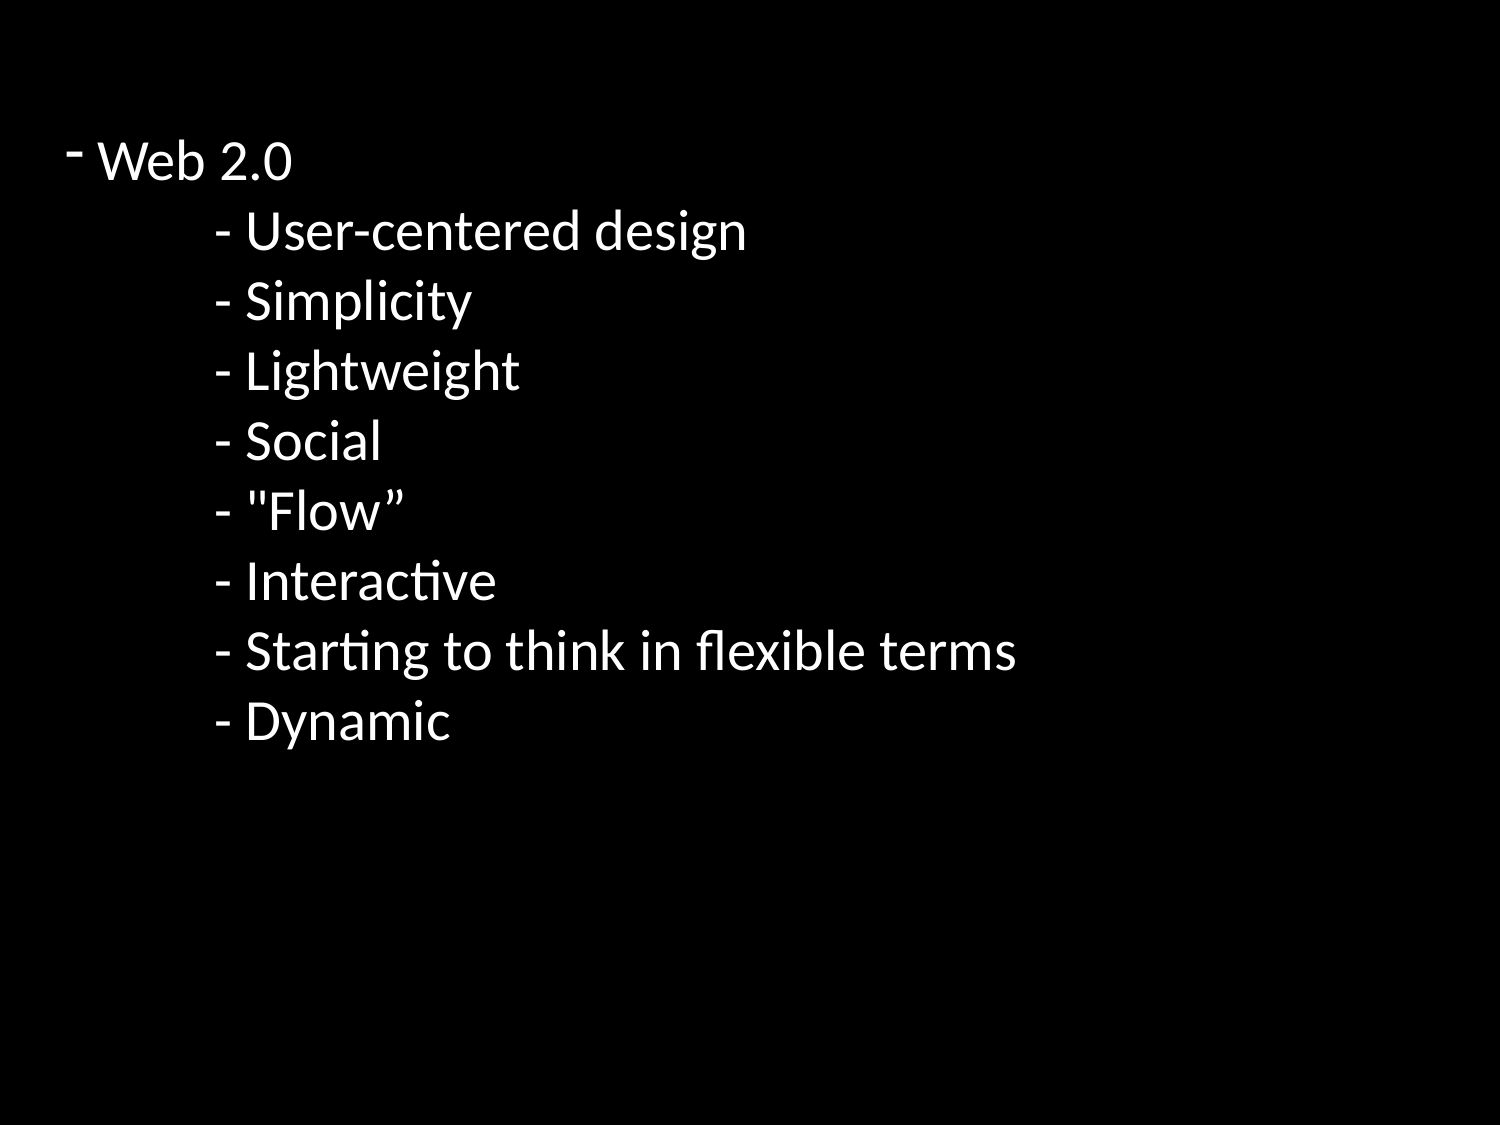

Web 2.0
	- User-centered design
	- Simplicity
	- Lightweight
	- Social
	- "Flow”
	- Interactive
	- Starting to think in flexible terms
	- Dynamic